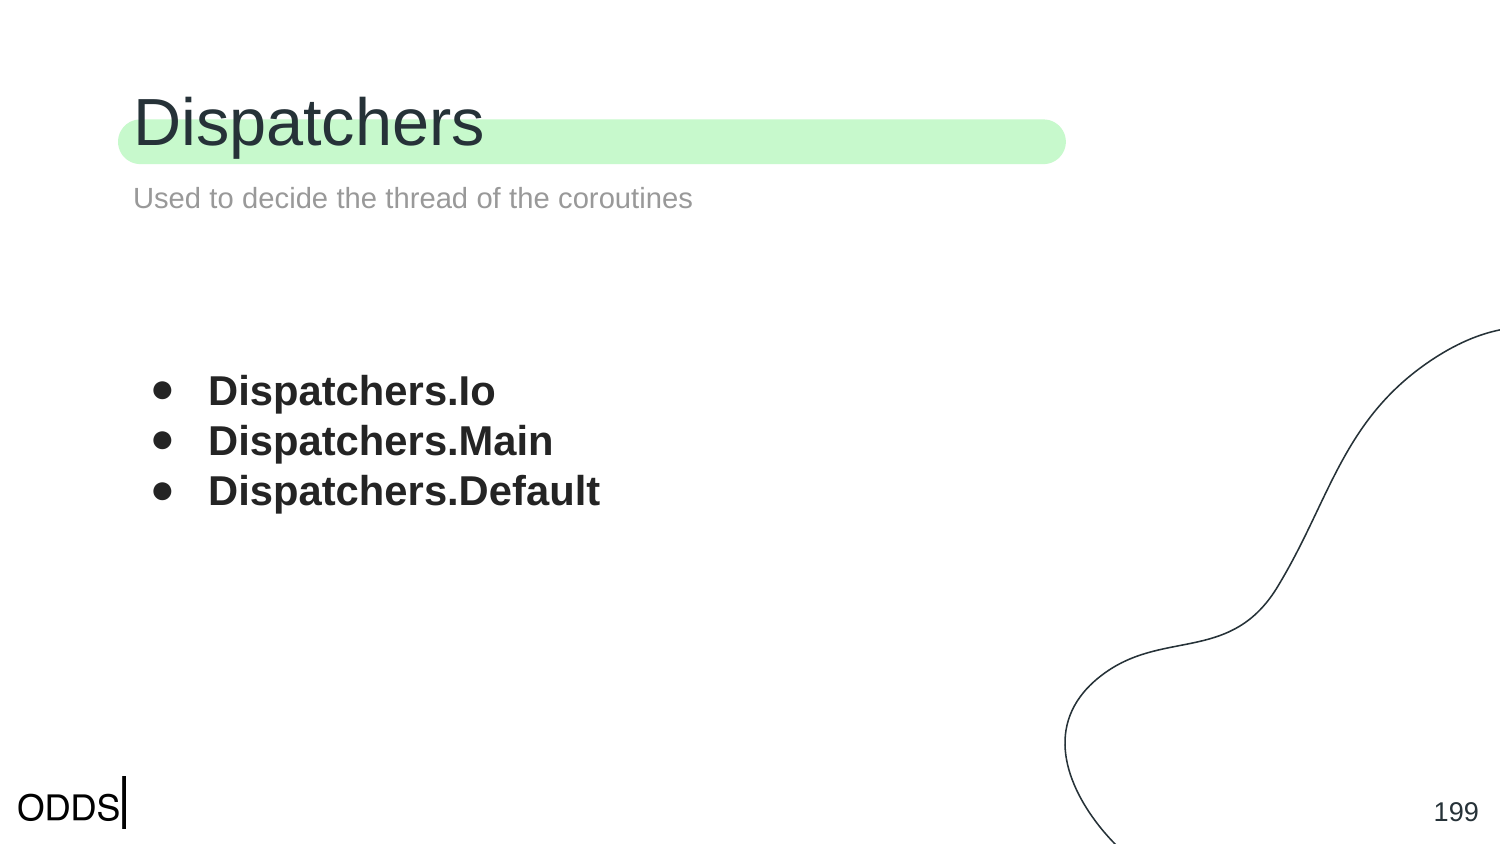

# Dispatchers
Used to decide the thread of the coroutines
Dispatchers.Io
Dispatchers.Main
Dispatchers.Default

199